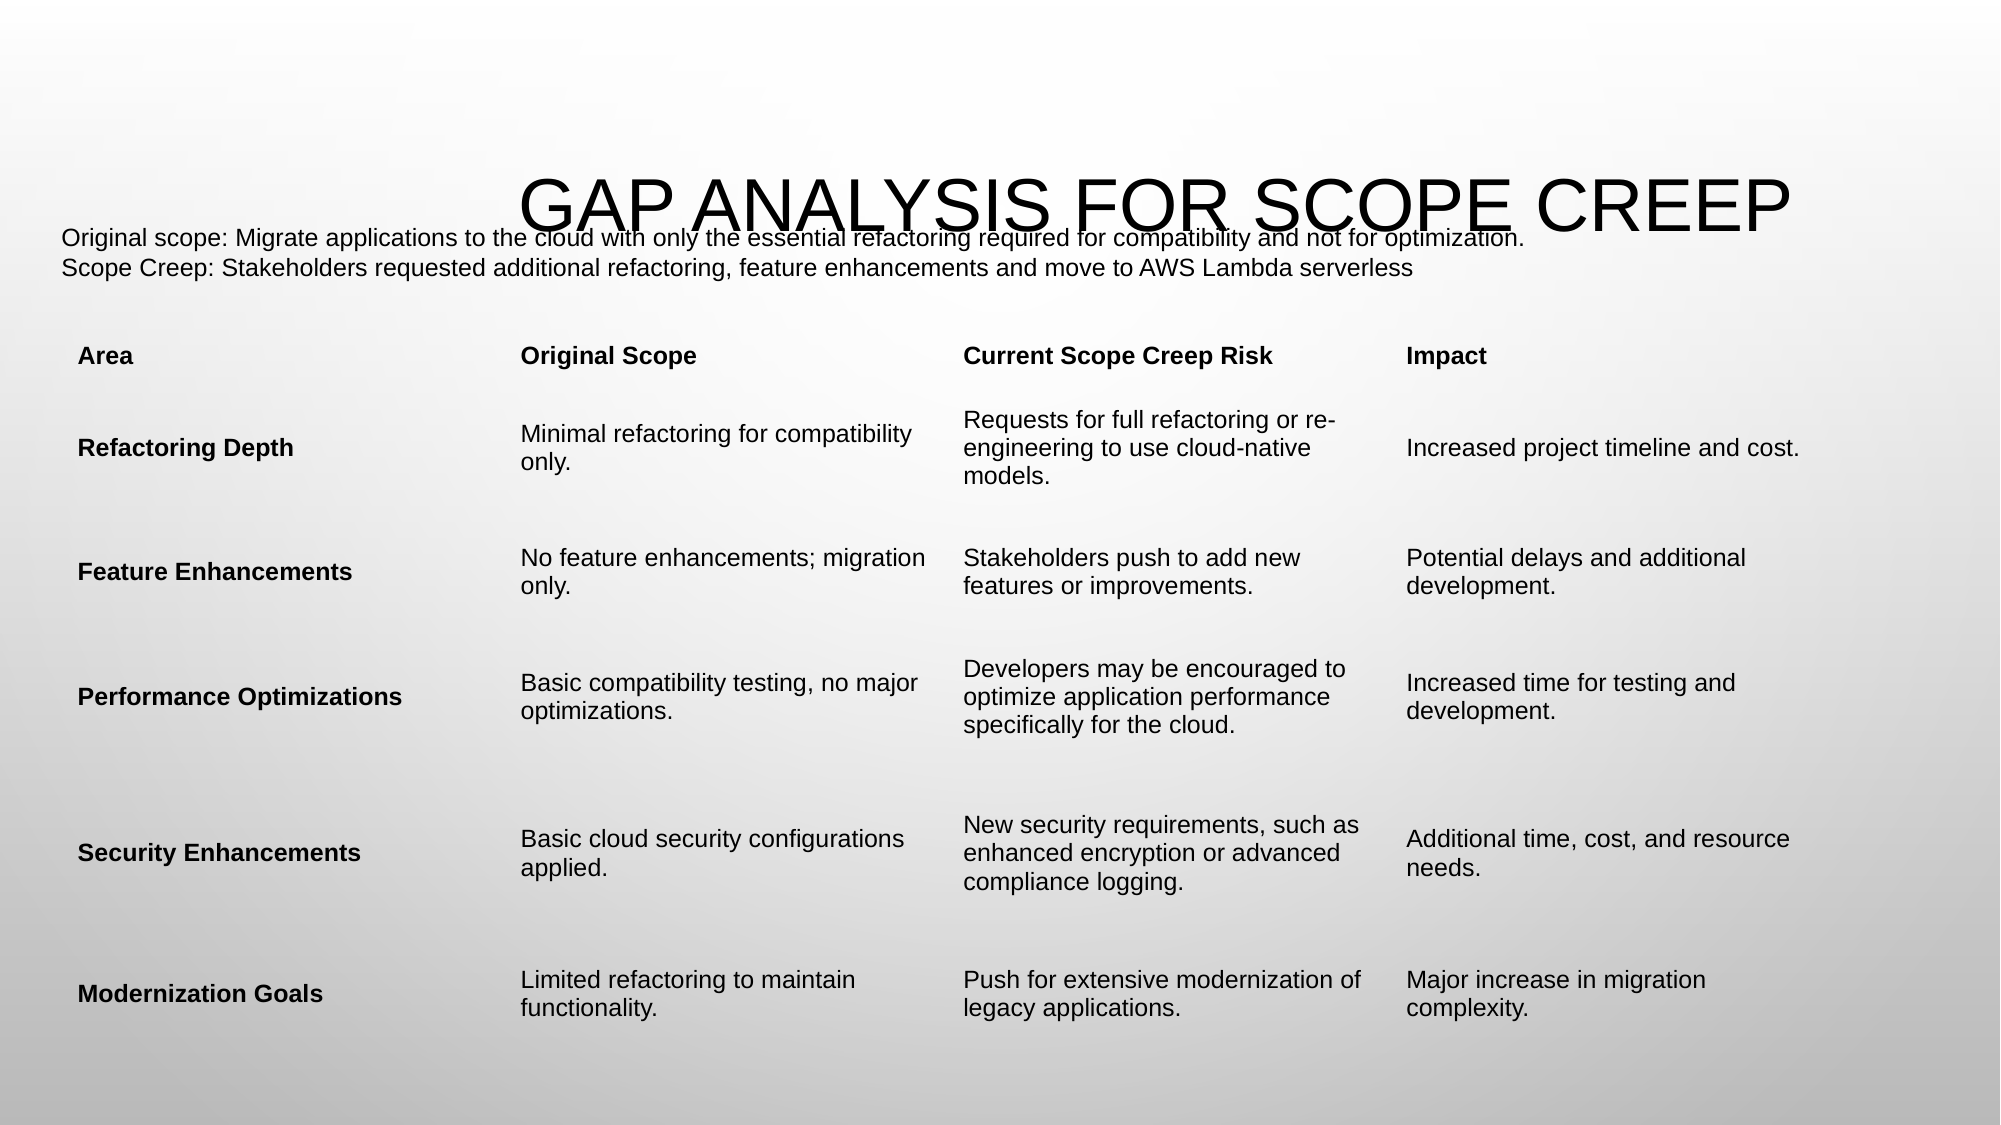

# Gap Analysis for scope creep
Original scope: Migrate applications to the cloud with only the essential refactoring required for compatibility and not for optimization.
Scope Creep: Stakeholders requested additional refactoring, feature enhancements and move to AWS Lambda serverless
| Area | Original Scope | Current Scope Creep Risk | Impact |
| --- | --- | --- | --- |
| Refactoring Depth | Minimal refactoring for compatibility only. | Requests for full refactoring or re-engineering to use cloud-native models. | Increased project timeline and cost. |
| Feature Enhancements | No feature enhancements; migration only. | Stakeholders push to add new features or improvements. | Potential delays and additional development. |
| Performance Optimizations | Basic compatibility testing, no major optimizations. | Developers may be encouraged to optimize application performance specifically for the cloud. | Increased time for testing and development. |
| Security Enhancements | Basic cloud security configurations applied. | New security requirements, such as enhanced encryption or advanced compliance logging. | Additional time, cost, and resource needs. |
| Modernization Goals | Limited refactoring to maintain functionality. | Push for extensive modernization of legacy applications. | Major increase in migration complexity. |